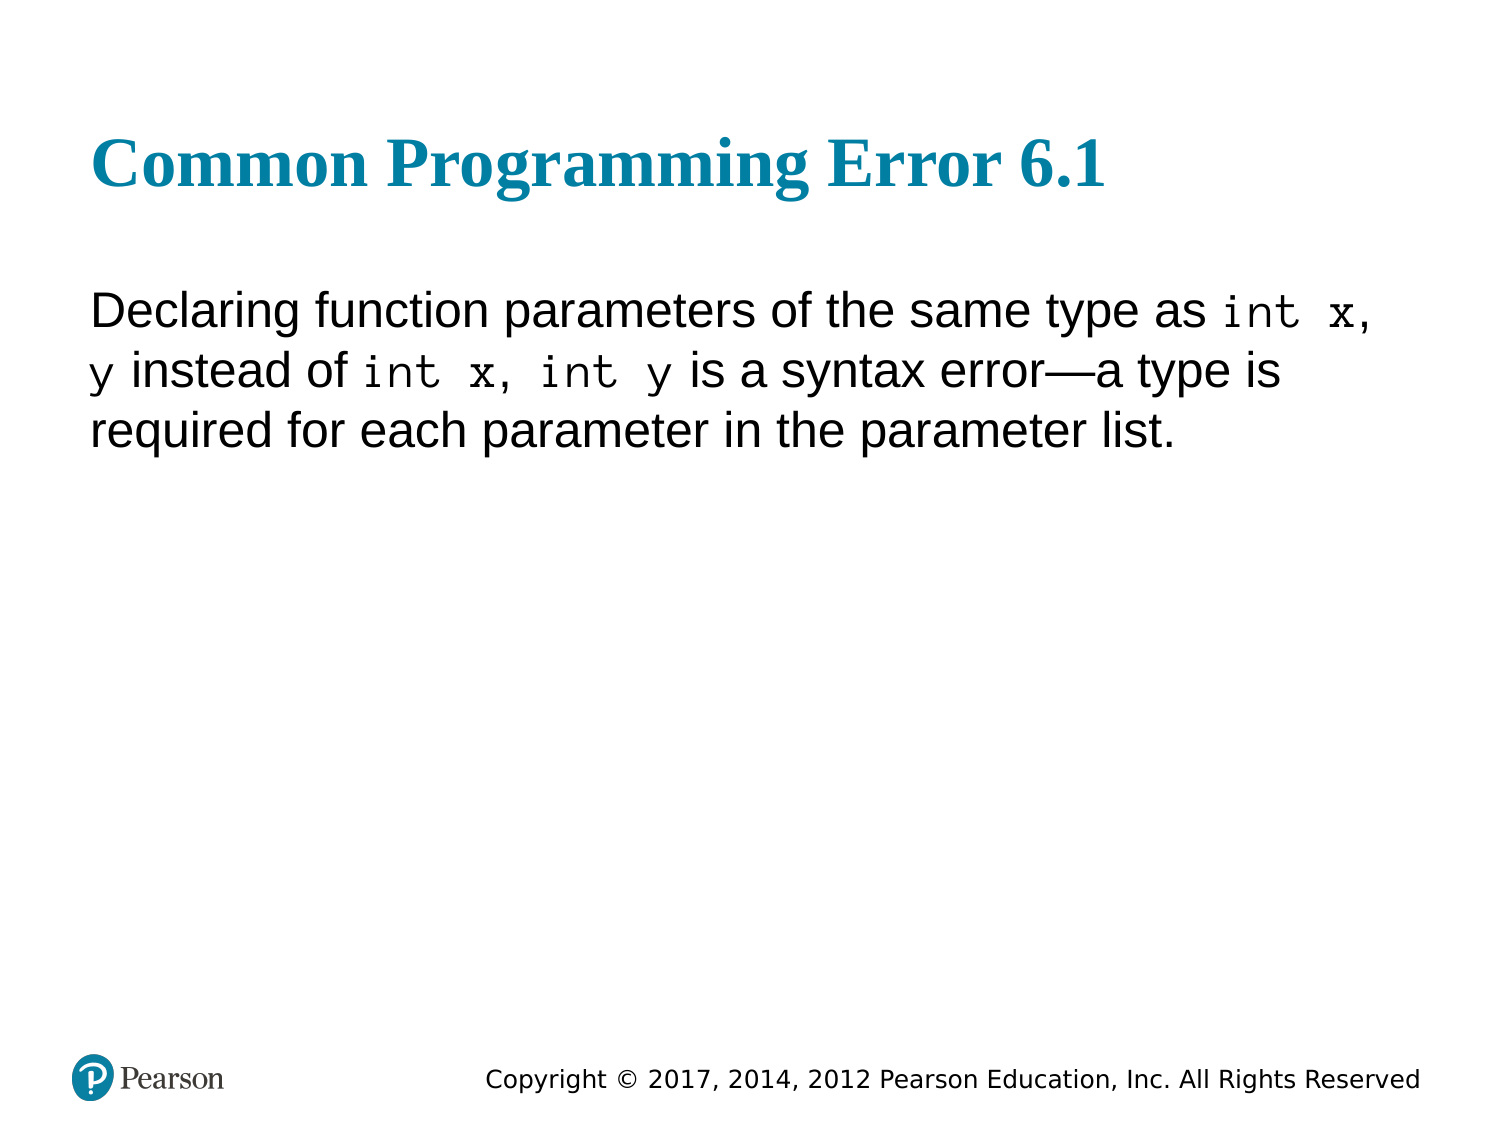

# Common Programming Error 6.1
Declaring function parameters of the same type as int x, y instead of int x, int y is a syntax error—a type is required for each parameter in the parameter list.